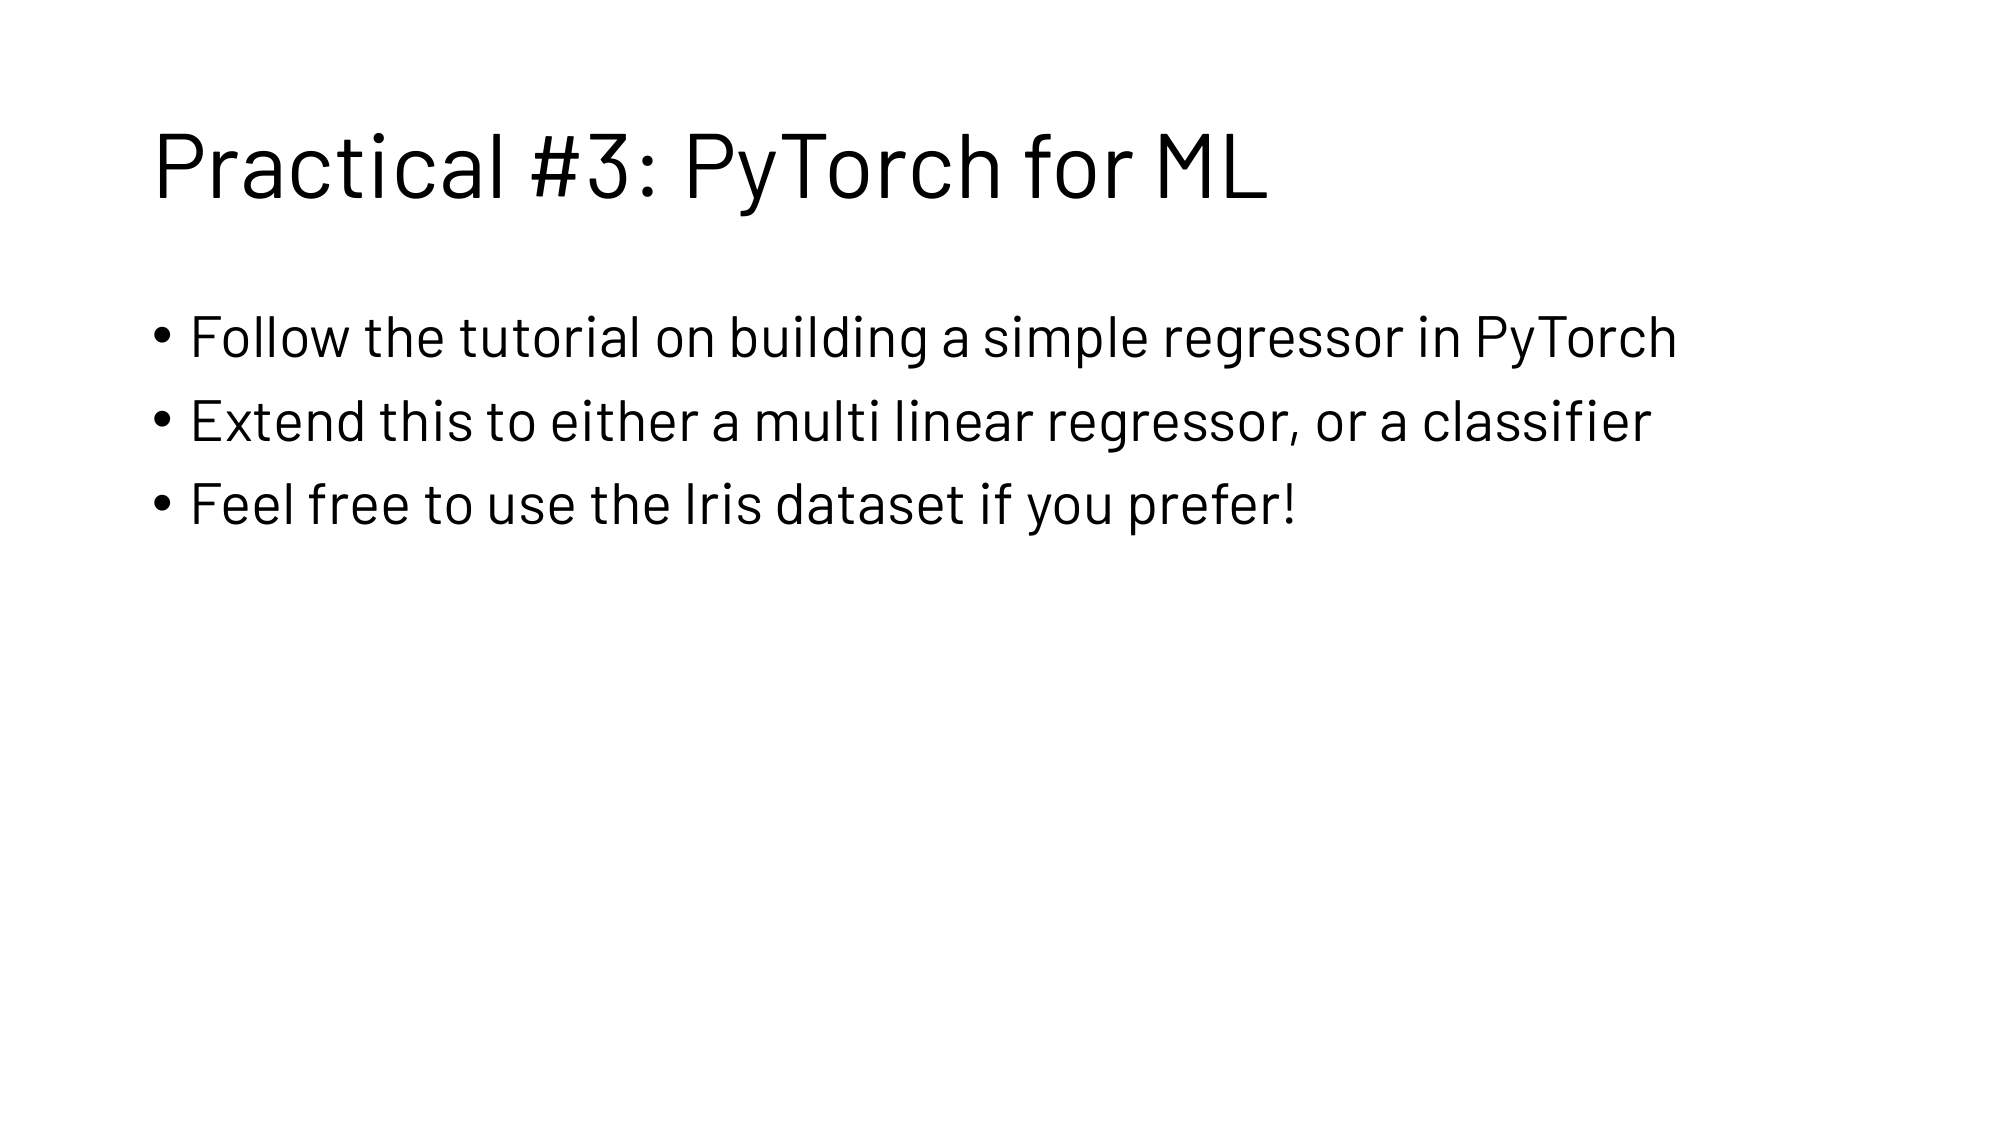

# Practical #3: PyTorch for ML
Follow the tutorial on building a simple regressor in PyTorch
Extend this to either a multi linear regressor, or a classifier
Feel free to use the Iris dataset if you prefer!